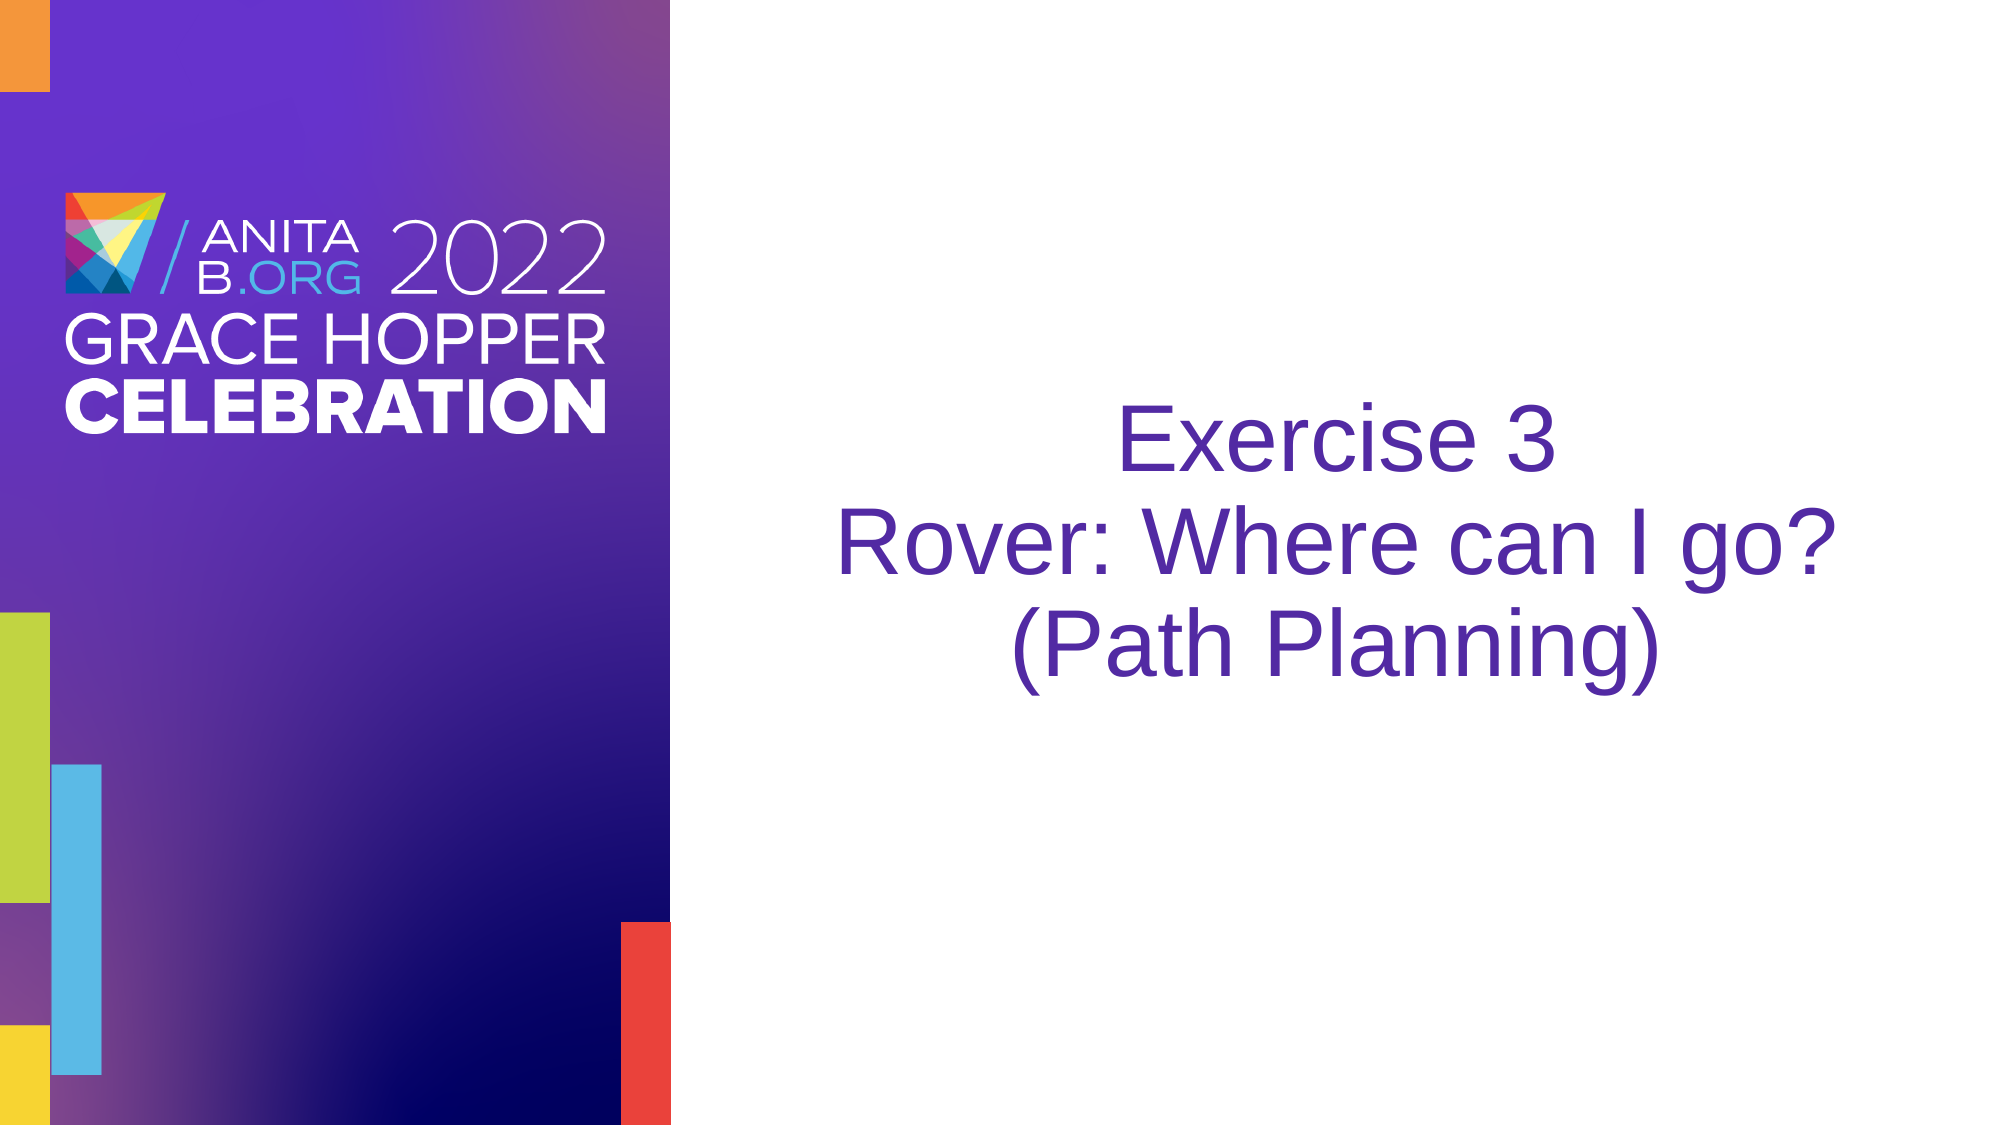

# Exercise 3 Rover: Where can I go? (Path Planning)